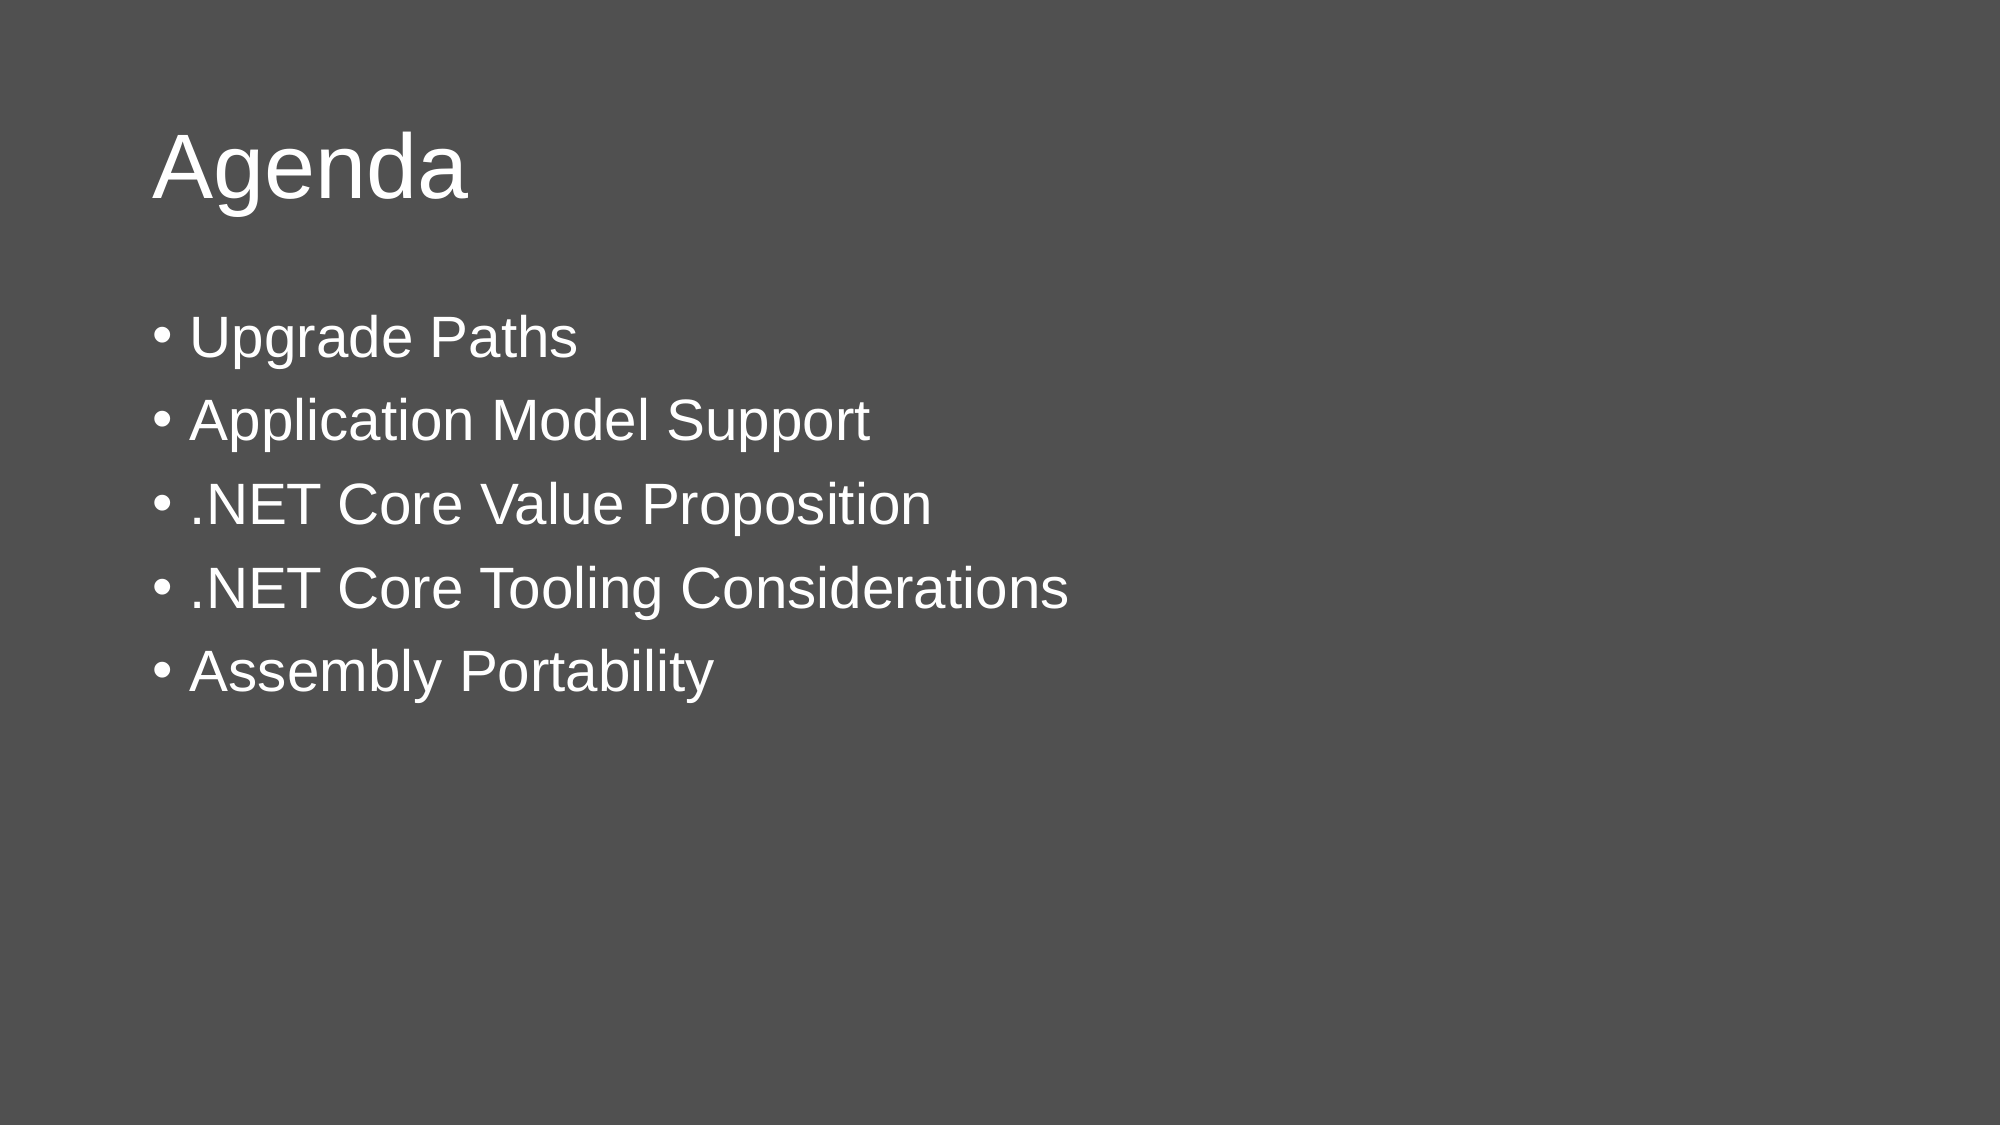

# Agenda
Upgrade Paths
Application Model Support
.NET Core Value Proposition
.NET Core Tooling Considerations
Assembly Portability